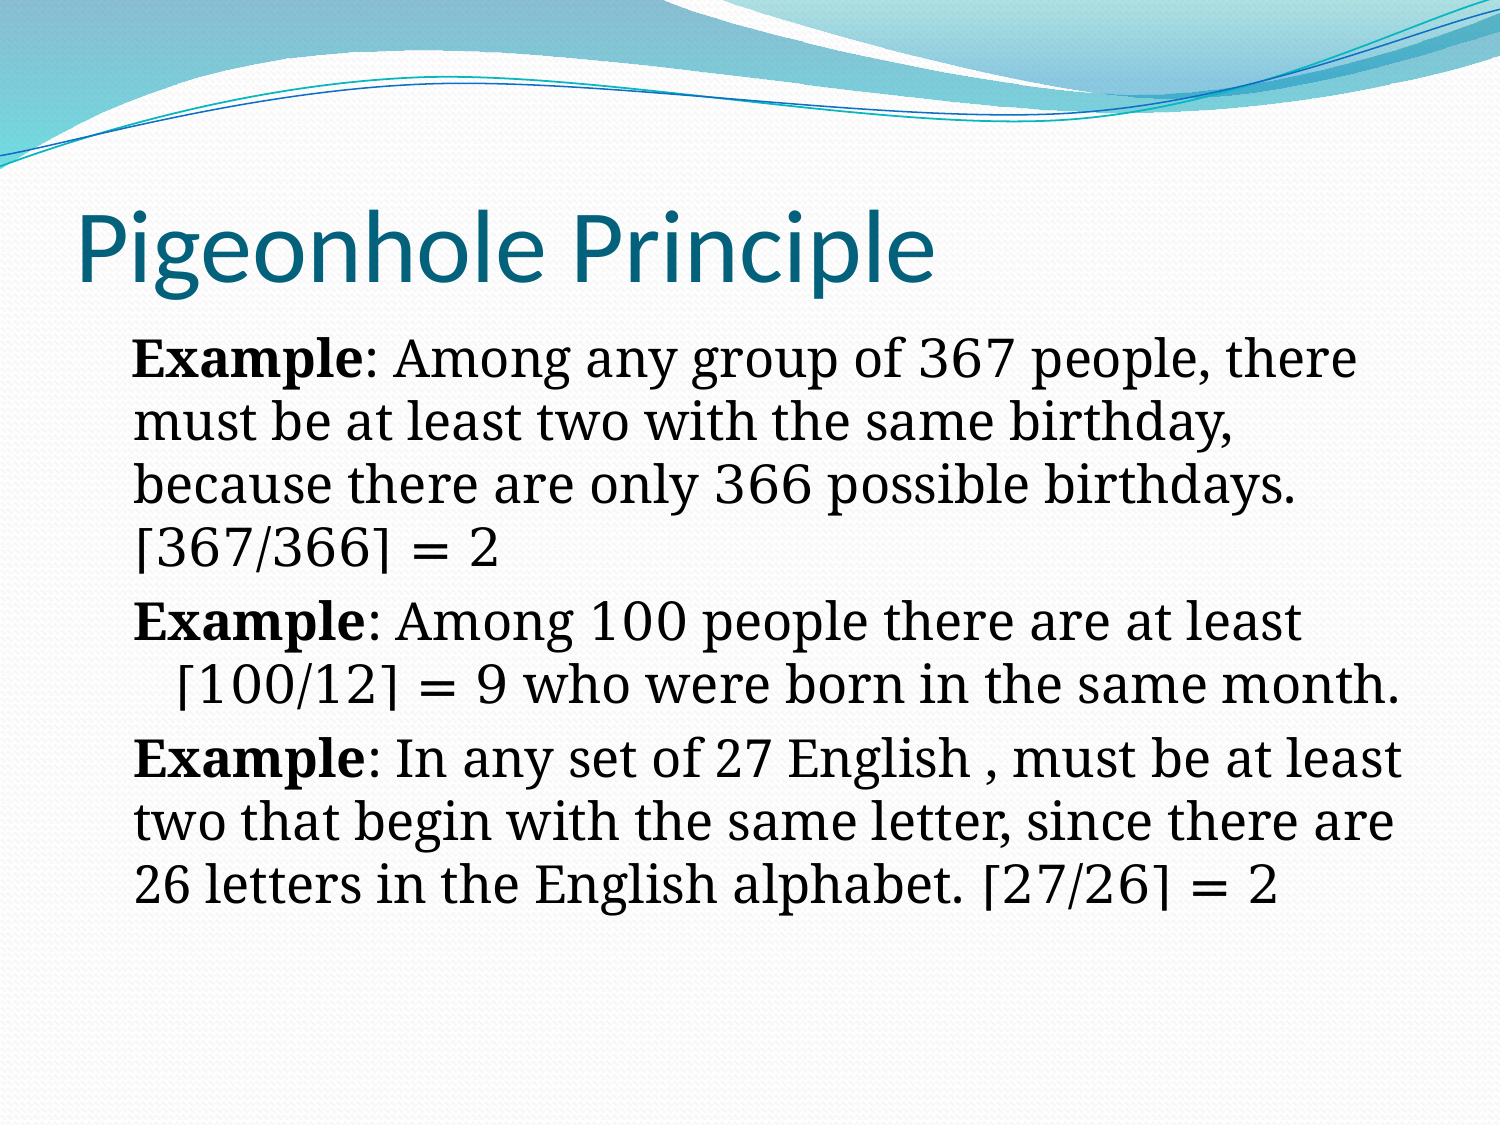

# Pigeonhole Principle
   Example: Among any group of 367 people, there must be at least two with the same birthday, because there are only 366 possible birthdays. ⌈367/366⌉ = 2
	Example: Among 100 people there are at least           ⌈100/12⌉ = 9 who were born in the same month.
	Example: In any set of 27 English , must be at least two that begin with the same letter, since there are 26 letters in the English alphabet. ⌈27/26⌉ = 2